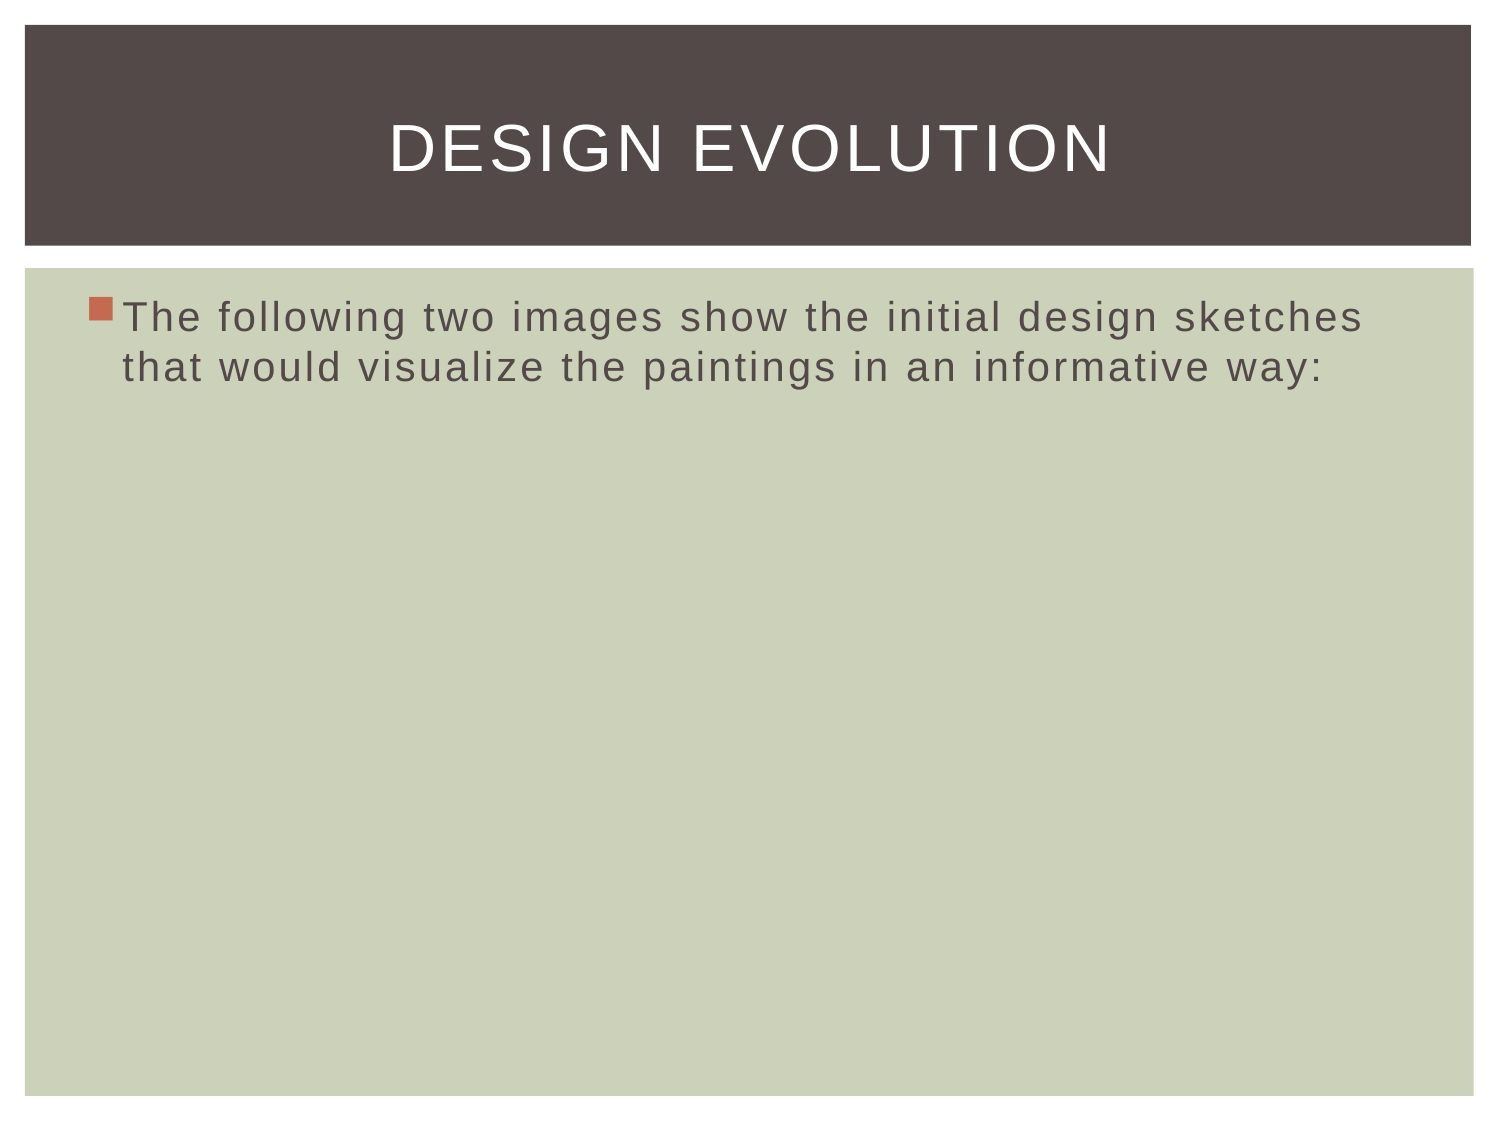

# Design evolution
The following two images show the initial design sketches that would visualize the paintings in an informative way: